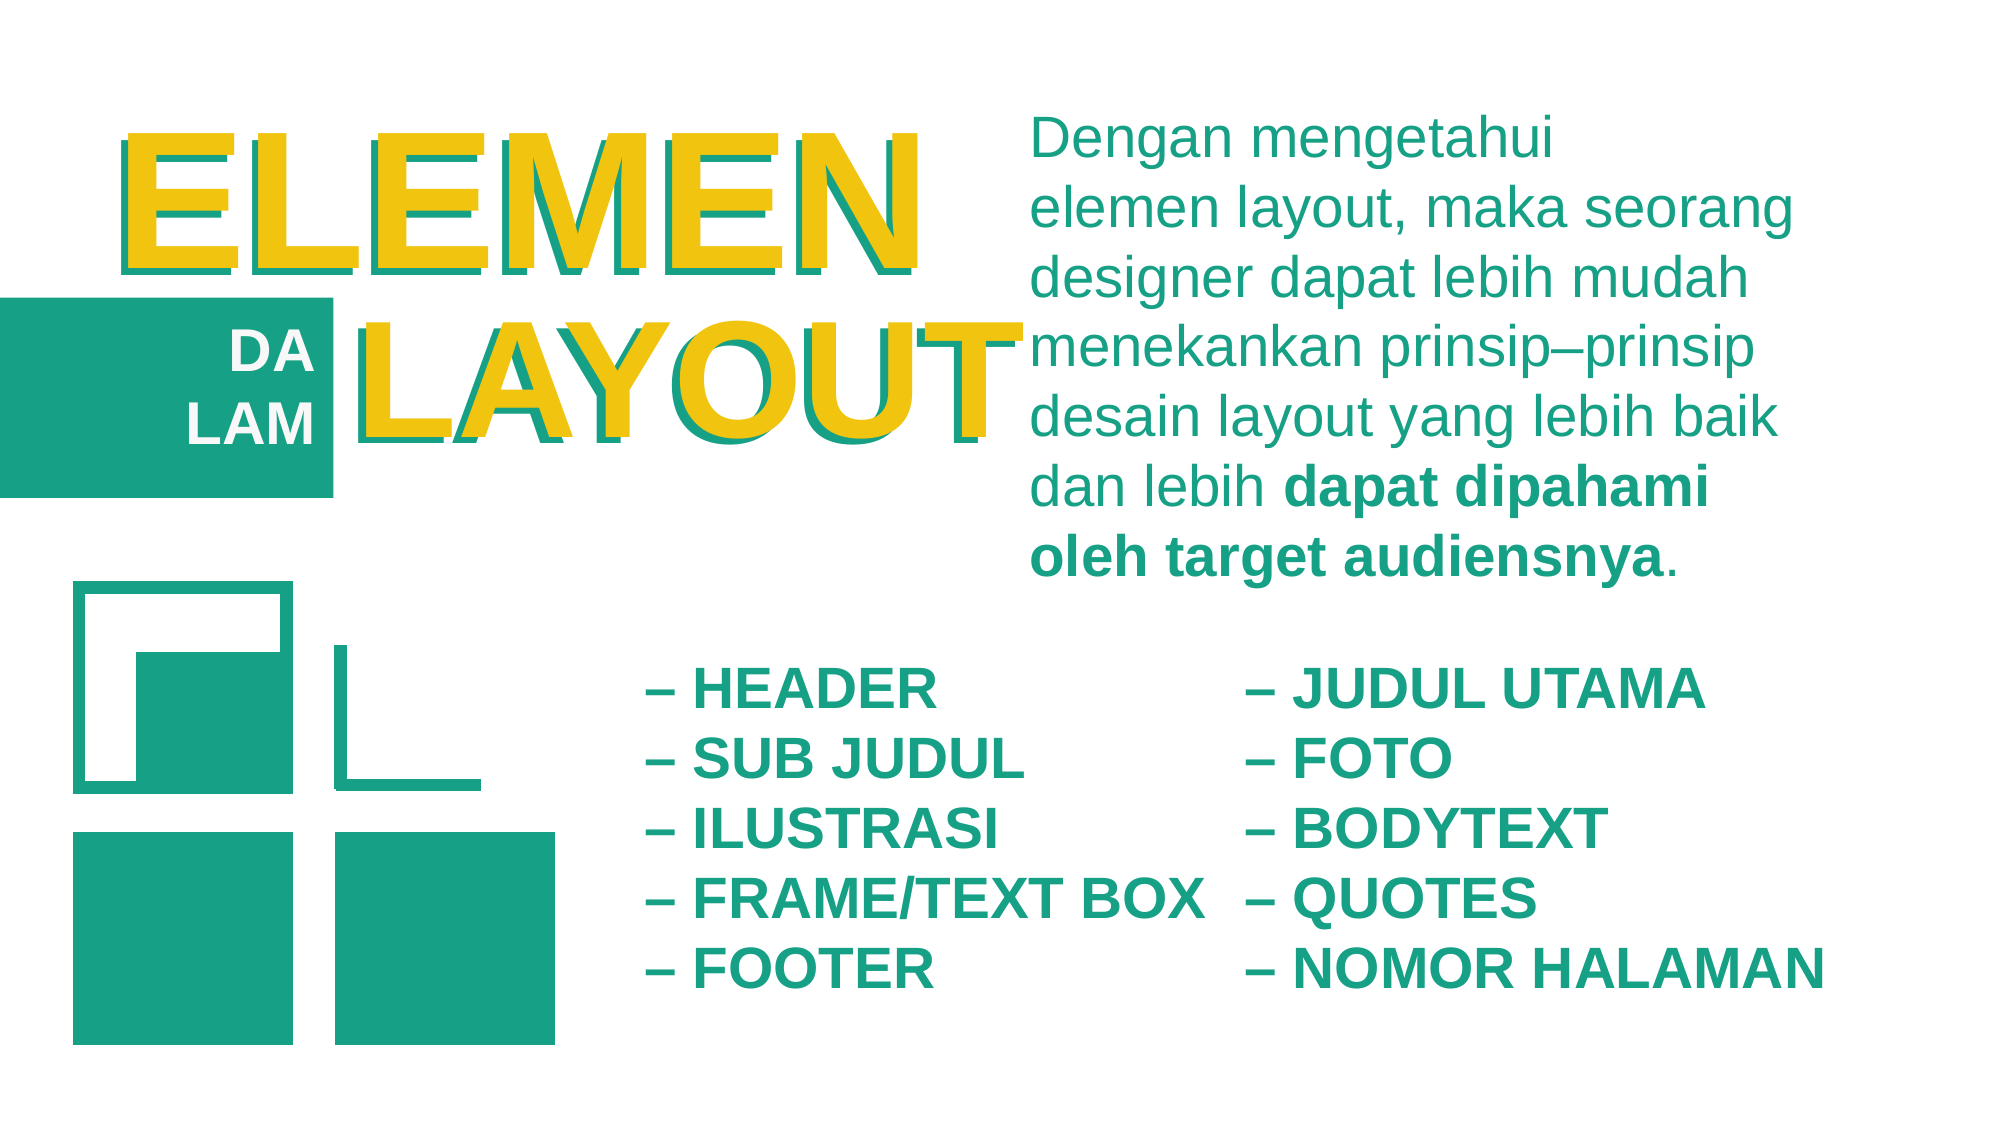

ELEMEN
ELEMEN
Dengan mengetahui
elemen layout, maka seorang designer dapat lebih mudah menekankan prinsip–prinsip desain layout yang lebih baik dan lebih dapat dipahami oleh target audiensnya.
LAYOUT
LAYOUT

DA
LAM

– HEADER			– JUDUL UTAMA
– SUB JUDUL		– FOTO
– ILUSTRASI		– BODYTEXT
– FRAME/TEXT BOX 	– QUOTES
– FOOTER			– NOMOR HALAMAN